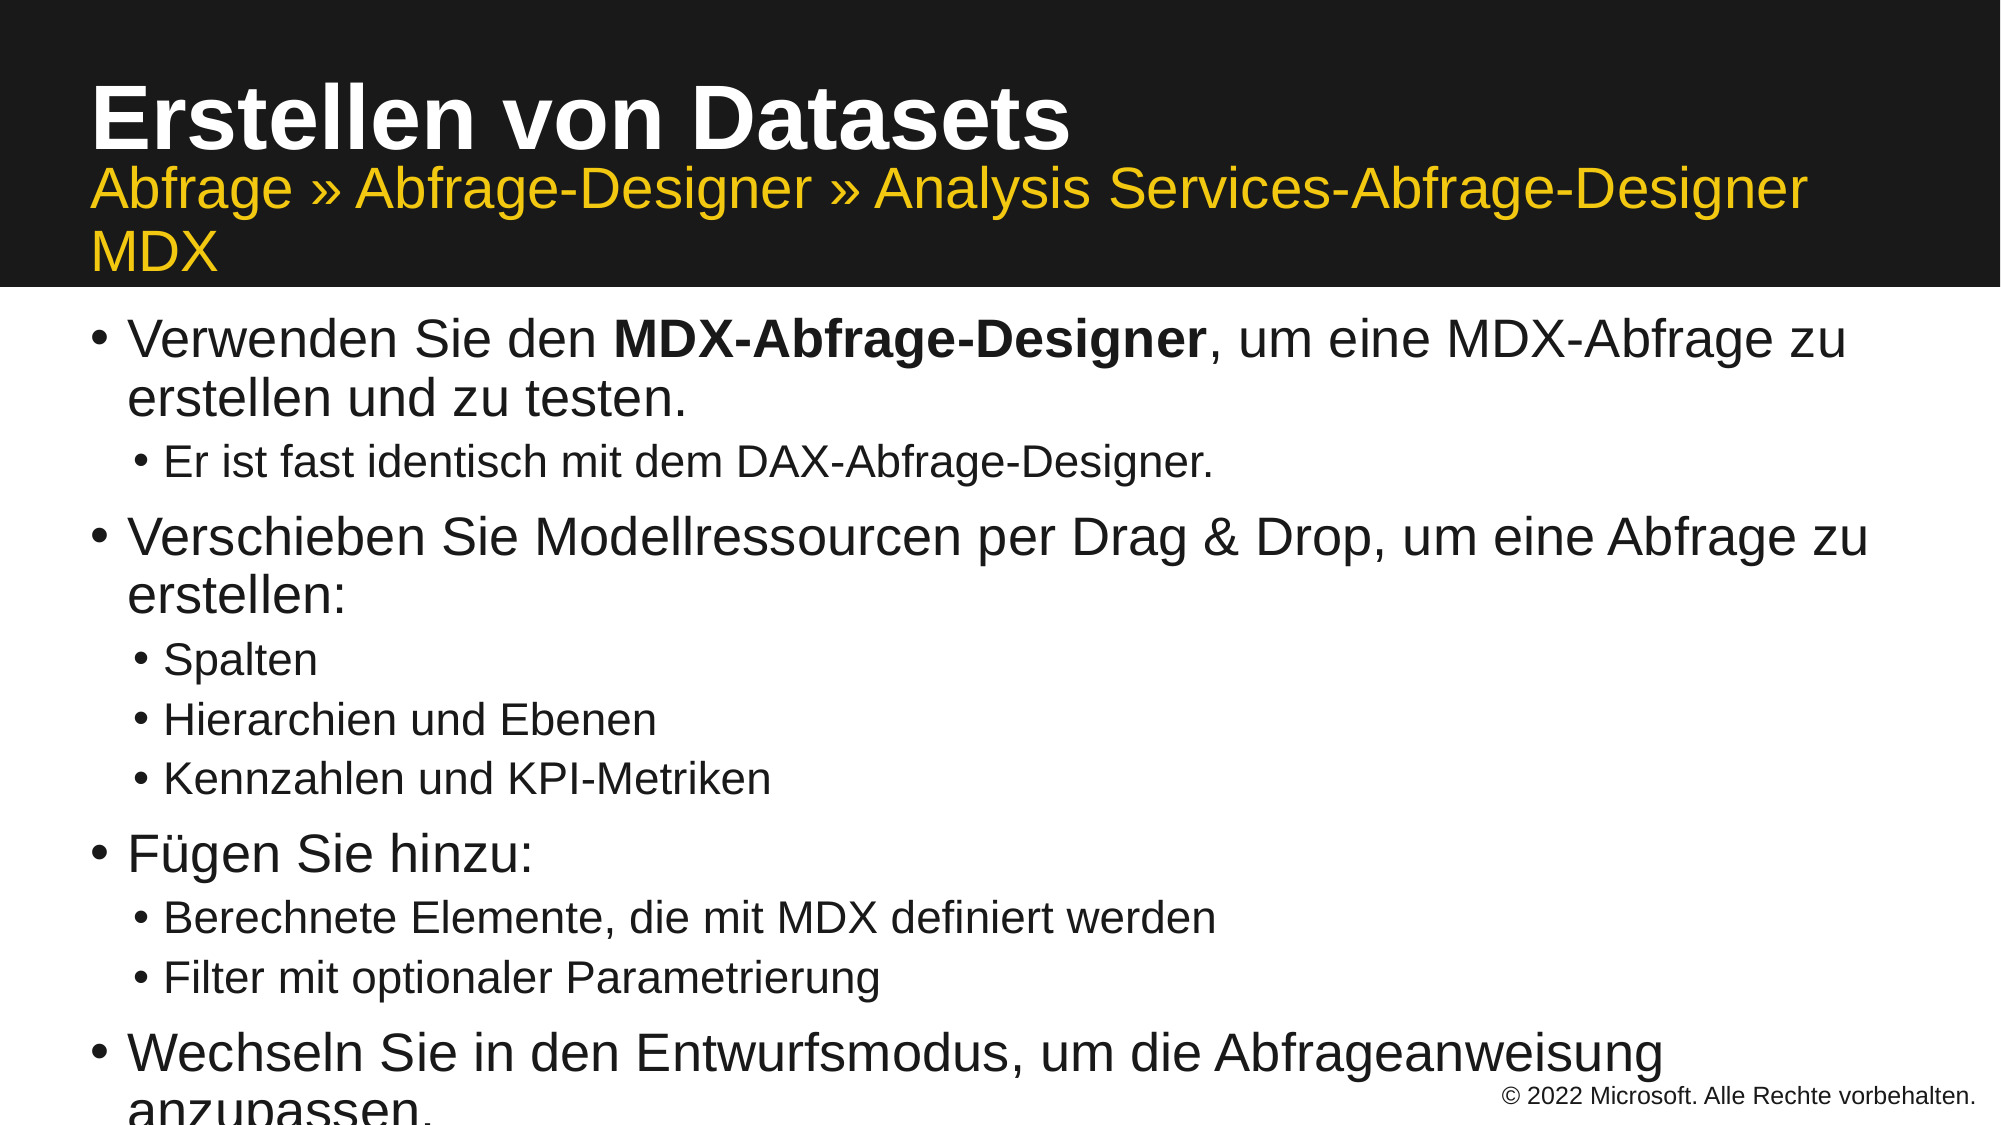

# Erstellen von Datasets
Abfrage » Abfrage-Designer » Analysis Services-Abfrage-Designer MDX
Verwenden Sie den MDX-Abfrage-Designer, um eine MDX-Abfrage zu erstellen und zu testen.
Er ist fast identisch mit dem DAX-Abfrage-Designer.
Verschieben Sie Modellressourcen per Drag & Drop, um eine Abfrage zu erstellen:
Spalten
Hierarchien und Ebenen
Kennzahlen und KPI-Metriken
Fügen Sie hinzu:
Berechnete Elemente, die mit MDX definiert werden
Filter mit optionaler Parametrierung
Wechseln Sie in den Entwurfsmodus, um die Abfrageanweisung anzupassen.

© 2022 Microsoft. Alle Rechte vorbehalten.